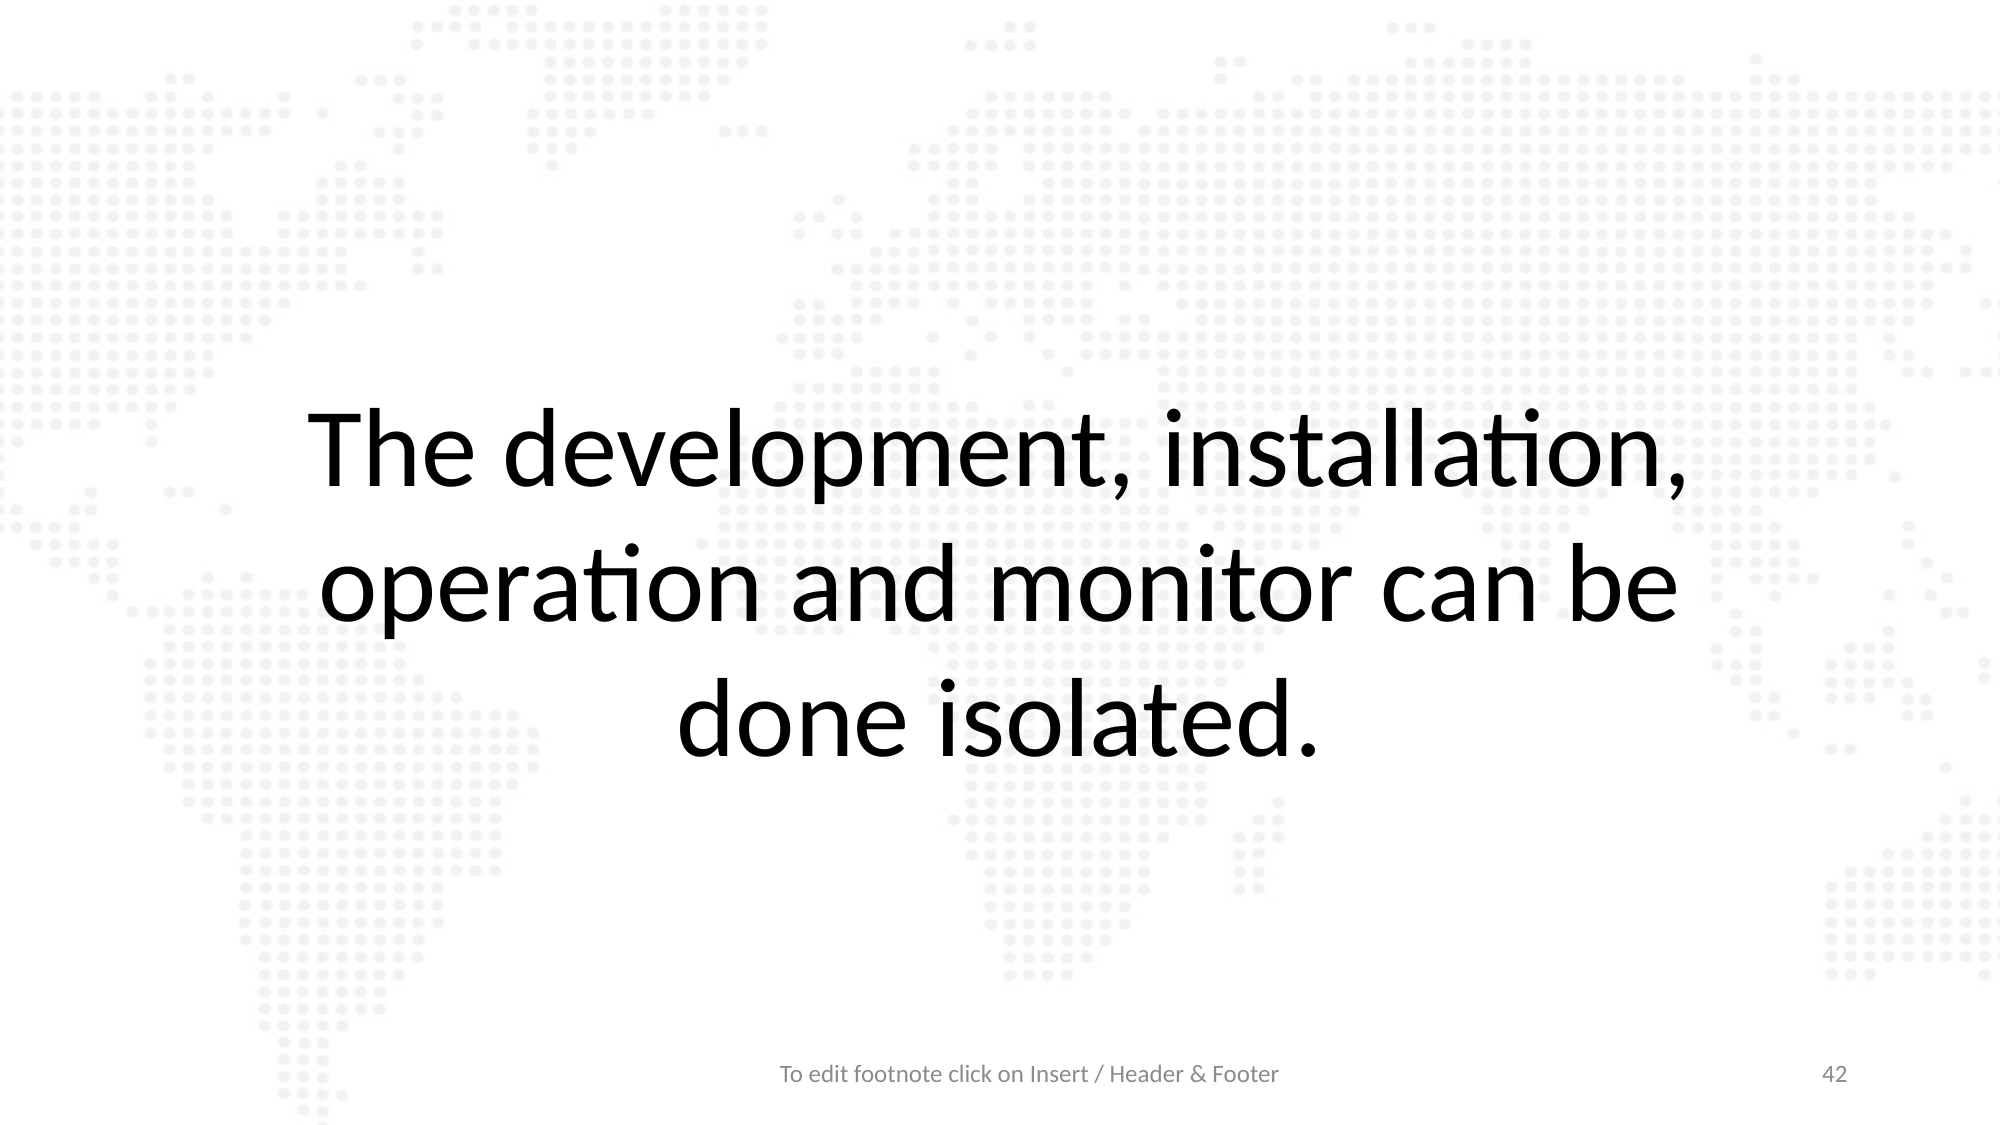

The development, installation, operation and monitor can be done isolated.
#

To edit footnote click on Insert / Header & Footer
42